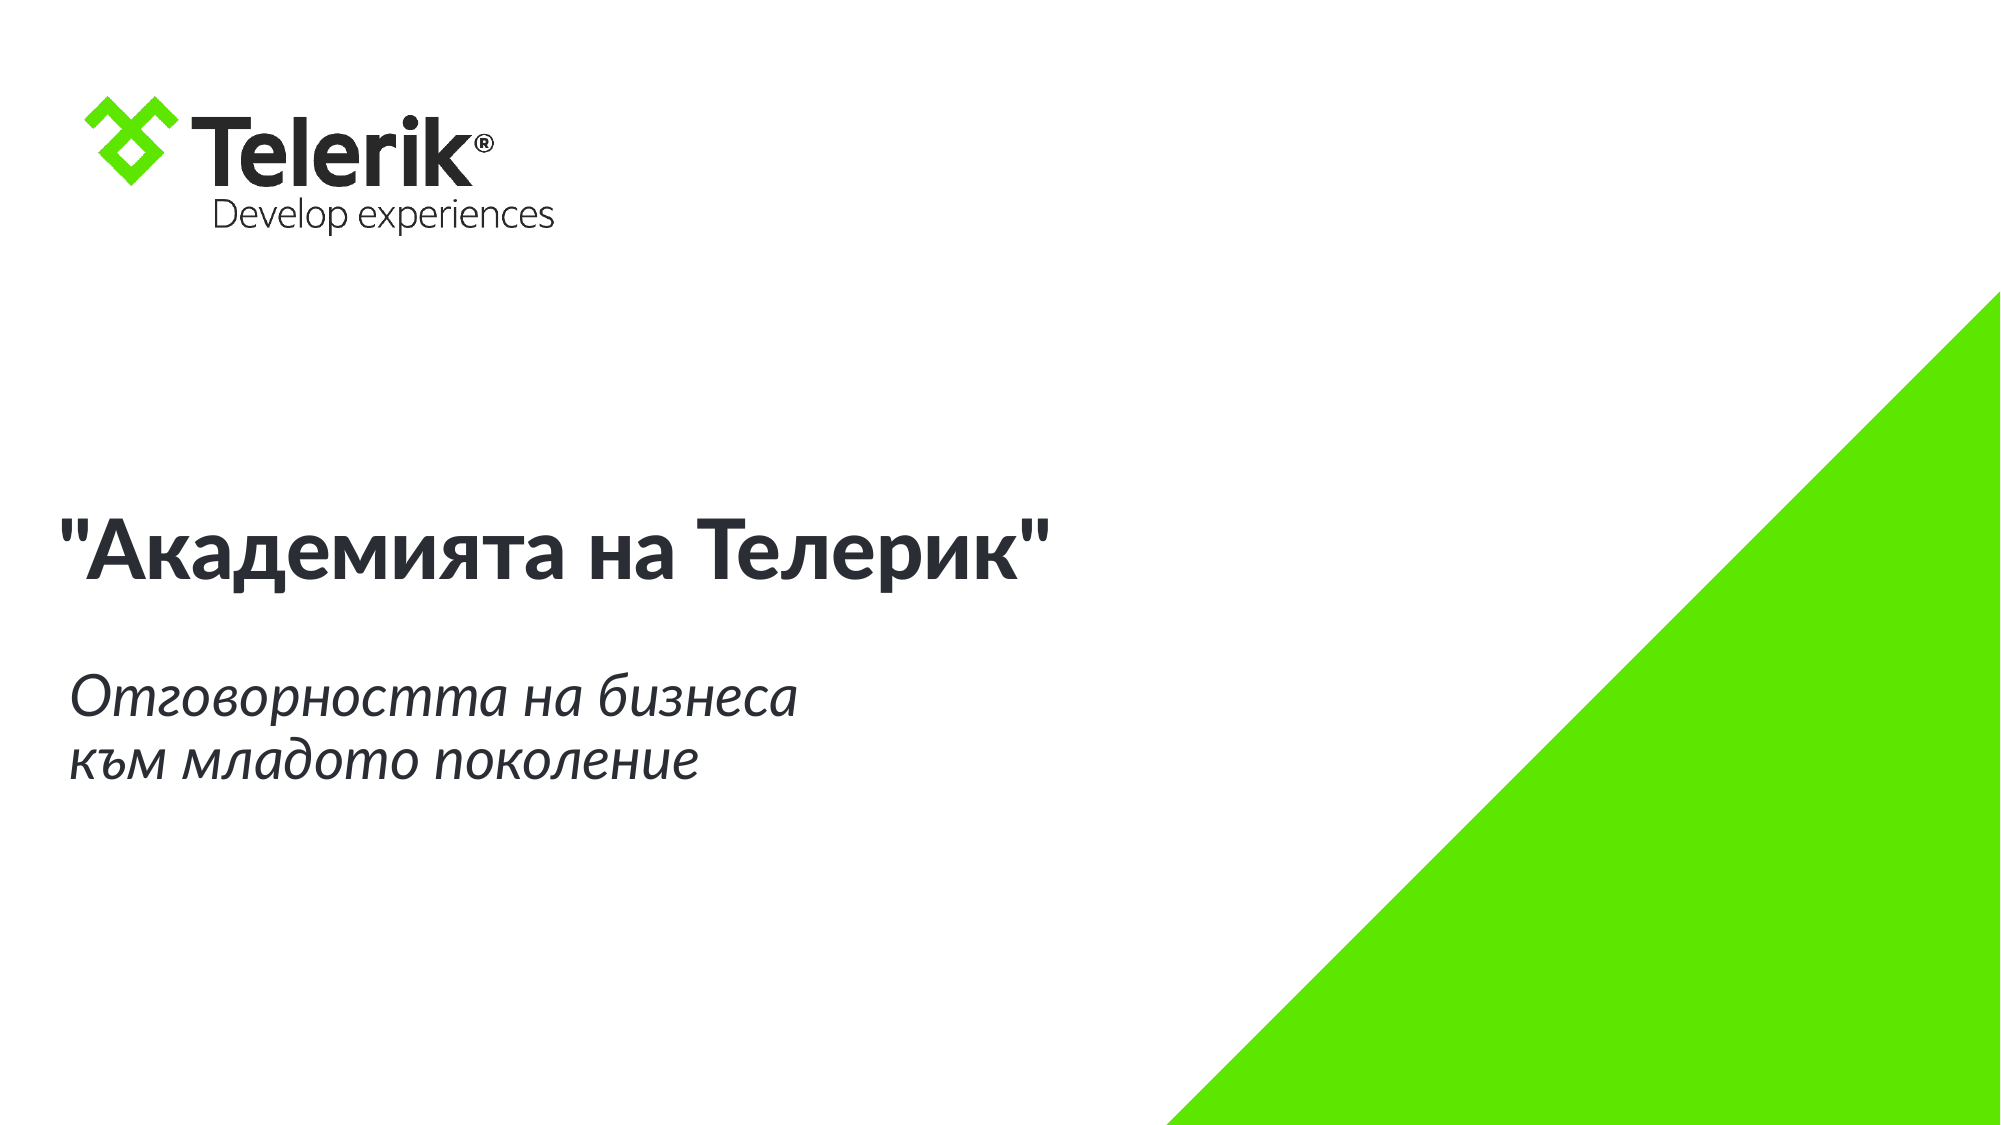

# "Академията на Телерик"
Отговорността на бизнеса
към младото поколение